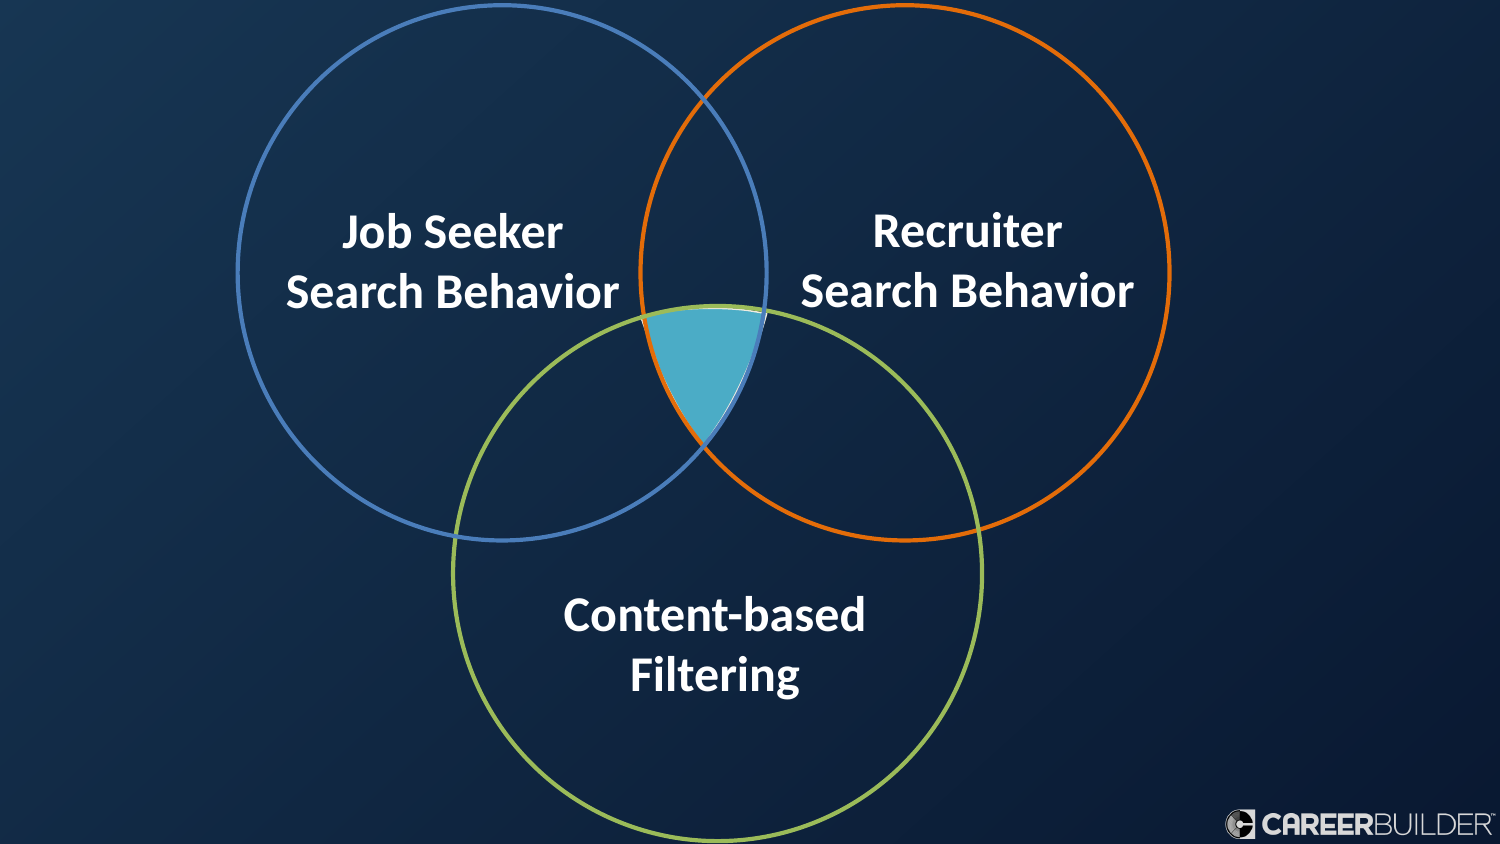

Recruiter
Search Behavior
Job Seeker
Search Behavior

Content-based Filtering